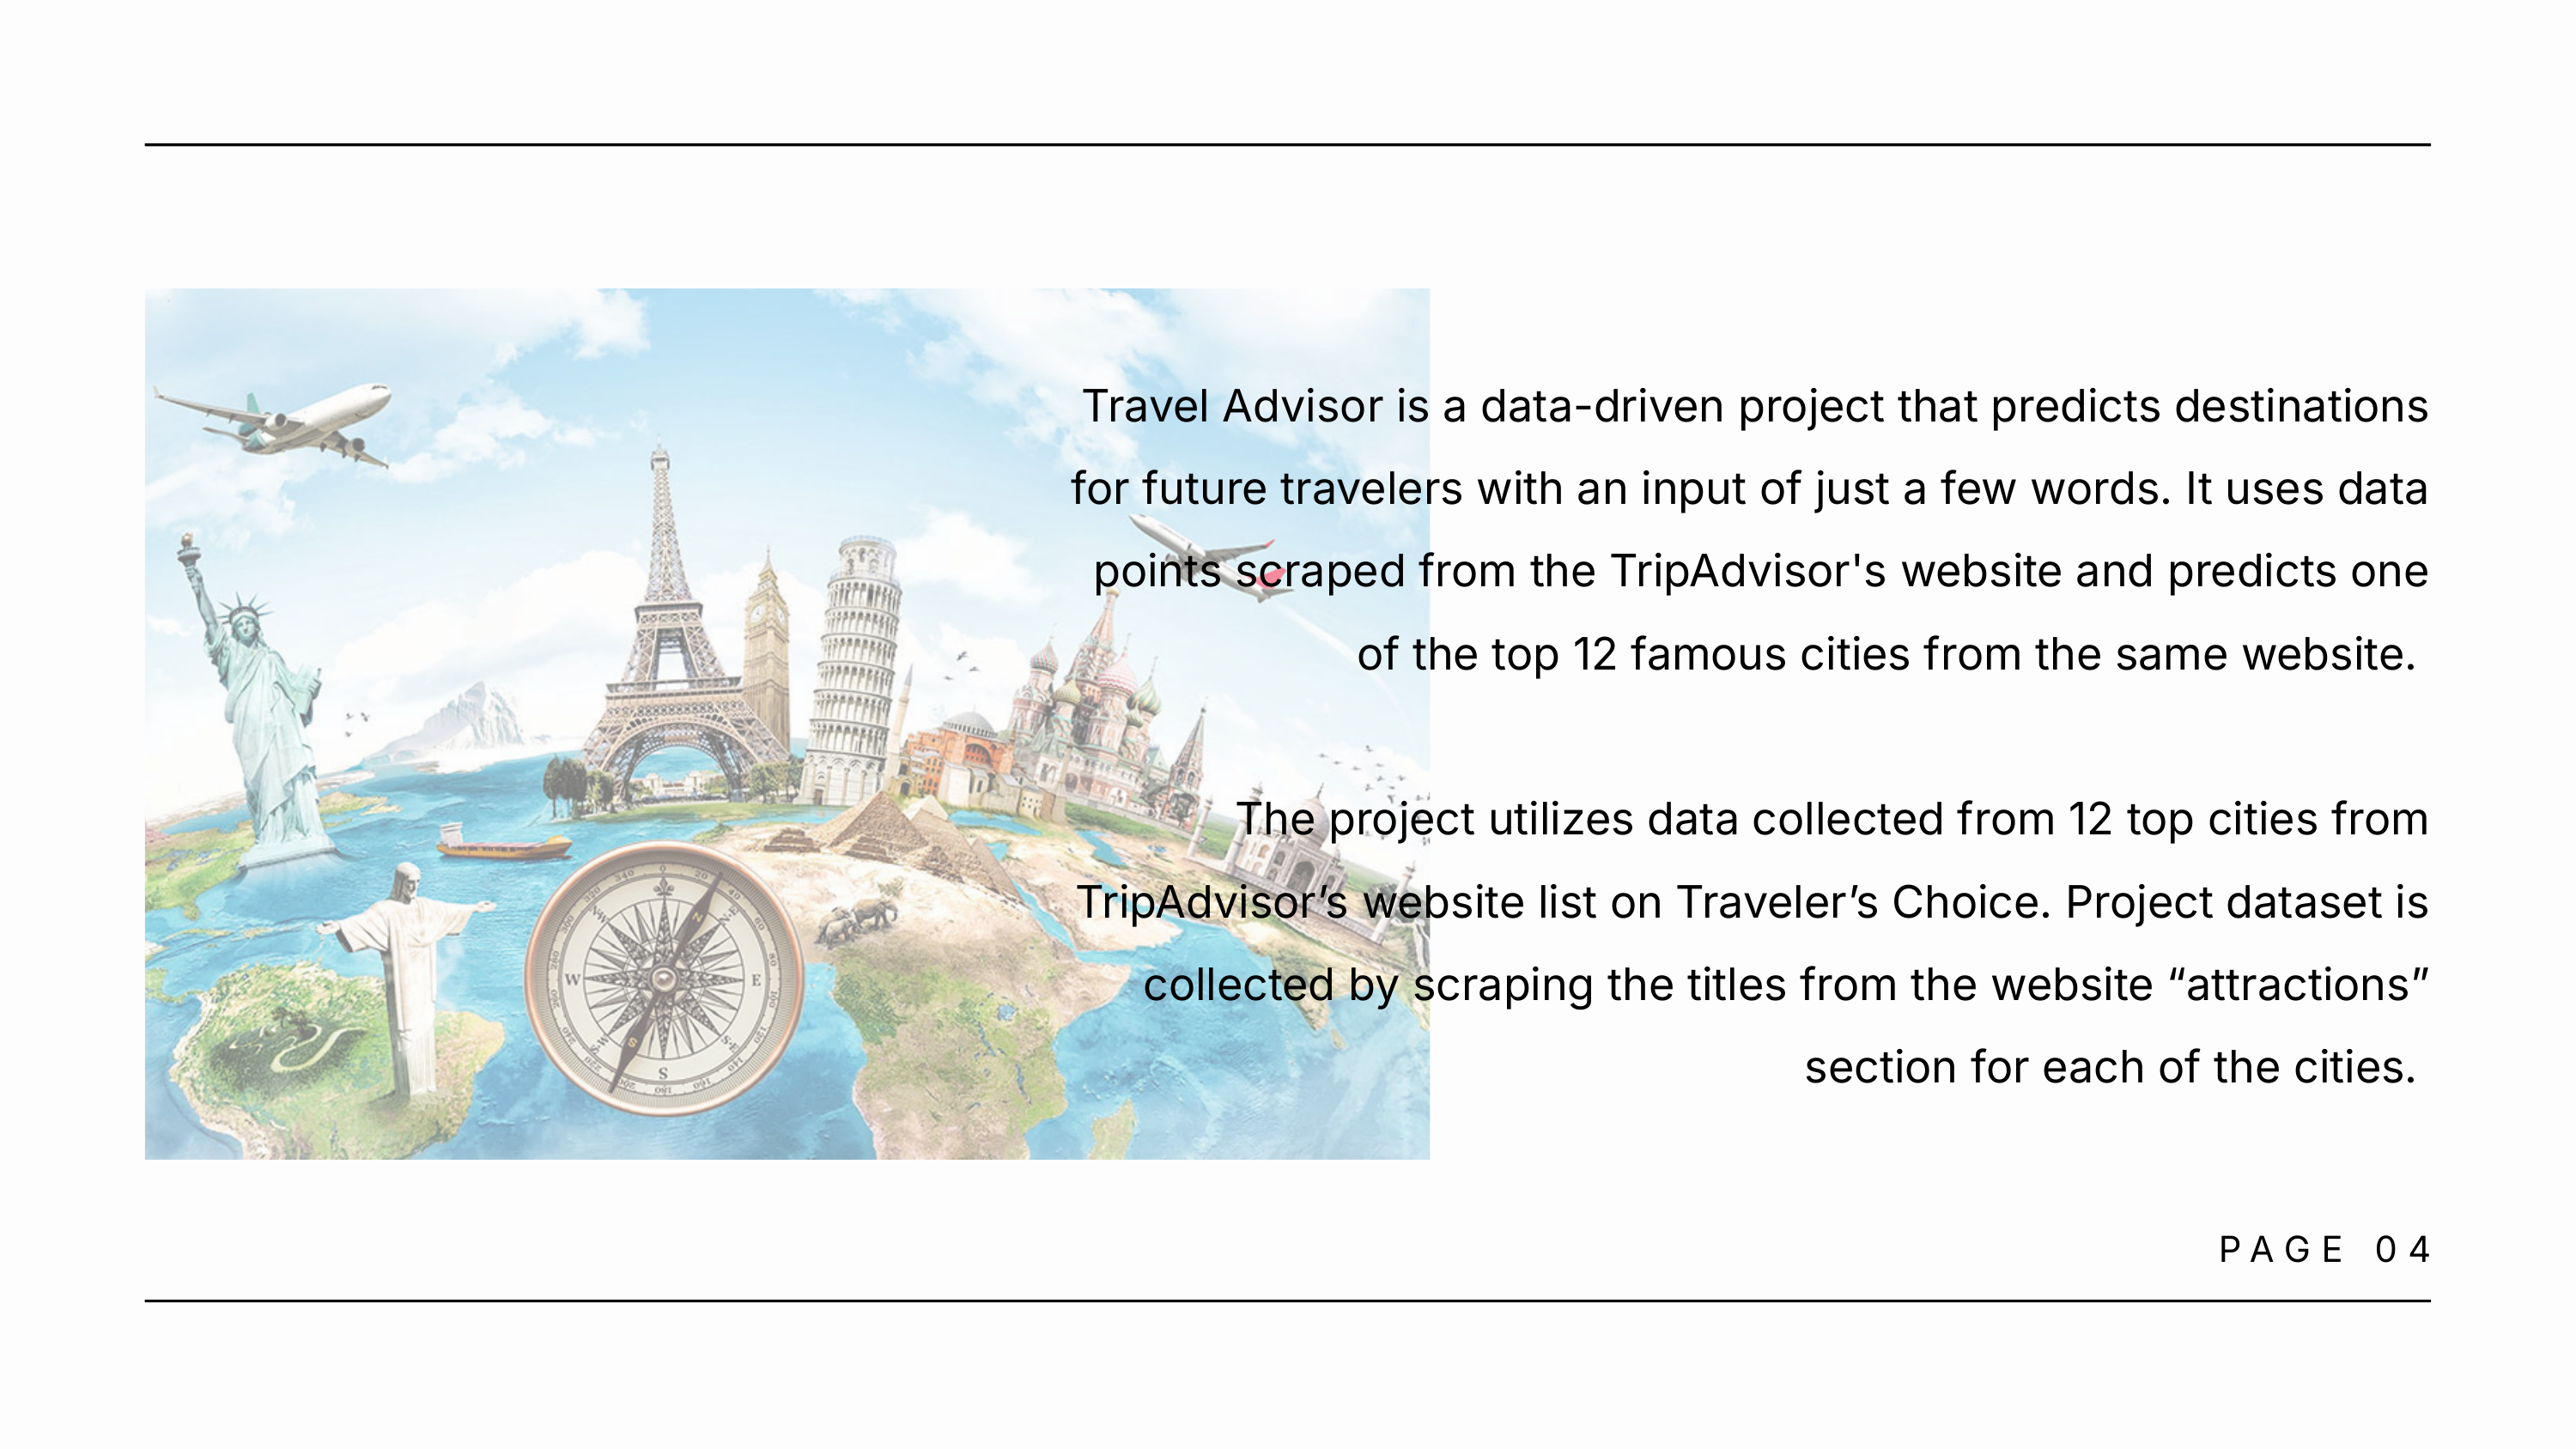

Travel Advisor is a data-driven project that predicts destinations for future travelers with an input of just a few words. It uses data points scraped from the TripAdvisor's website and predicts one of the top 12 famous cities from the same website.

The project utilizes data collected from 12 top cities from TripAdvisor’s website list on Traveler’s Choice. Project dataset is collected by scraping the titles from the website “attractions” section for each of the cities.
PAGE 04